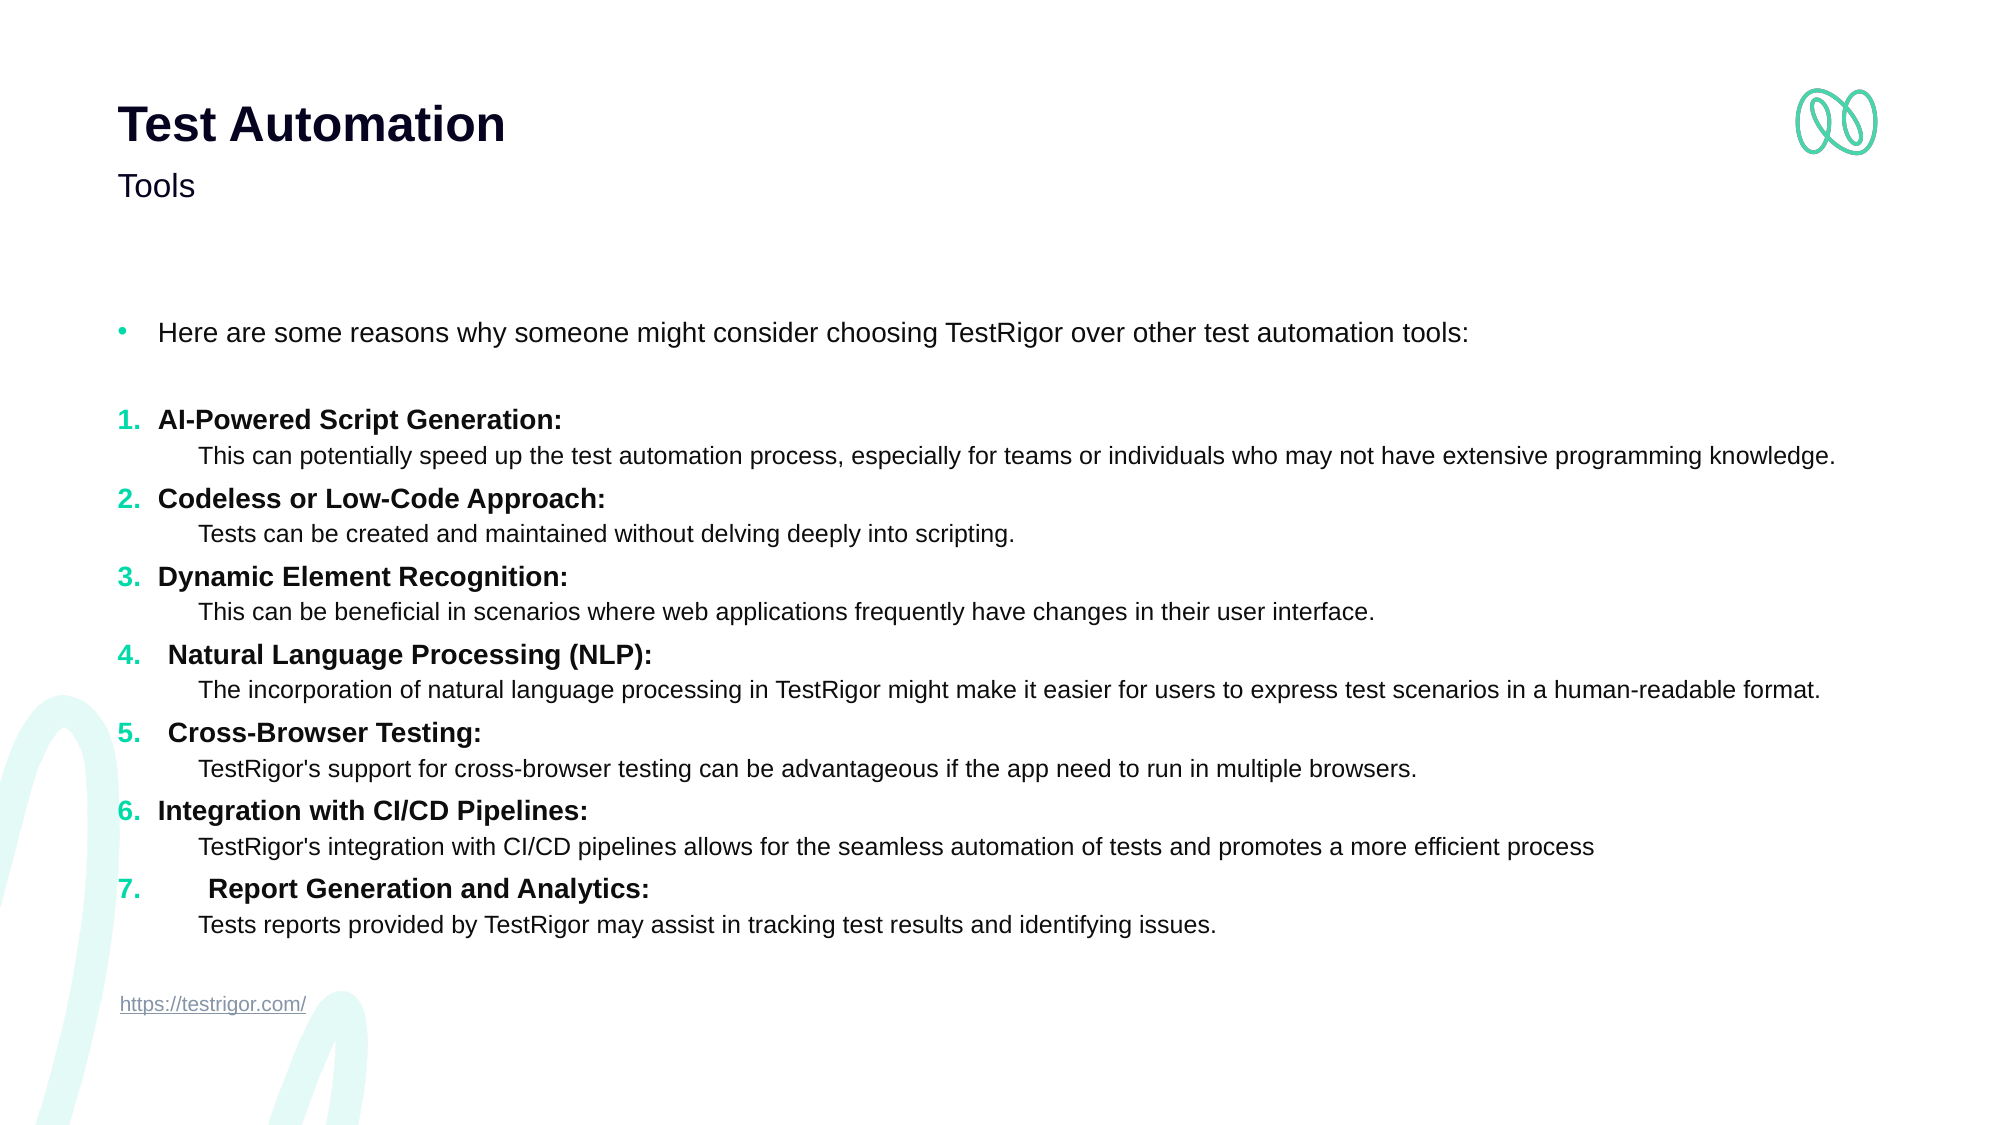

# Test Automation
Tools
Here are some reasons why someone might consider choosing TestRigor over other test automation tools:

AI-Powered Script Generation:
This can potentially speed up the test automation process, especially for teams or individuals who may not have extensive programming knowledge.
Codeless or Low-Code Approach:
Tests can be created and maintained without delving deeply into scripting.
Dynamic Element Recognition:
This can be beneficial in scenarios where web applications frequently have changes in their user interface.
Natural Language Processing (NLP):
The incorporation of natural language processing in TestRigor might make it easier for users to express test scenarios in a human-readable format.
Cross-Browser Testing:
TestRigor's support for cross-browser testing can be advantageous if the app need to run in multiple browsers.
Integration with CI/CD Pipelines:
TestRigor's integration with CI/CD pipelines allows for the seamless automation of tests and promotes a more efficient process
Report Generation and Analytics:
Tests reports provided by TestRigor may assist in tracking test results and identifying issues.

https://testrigor.com/